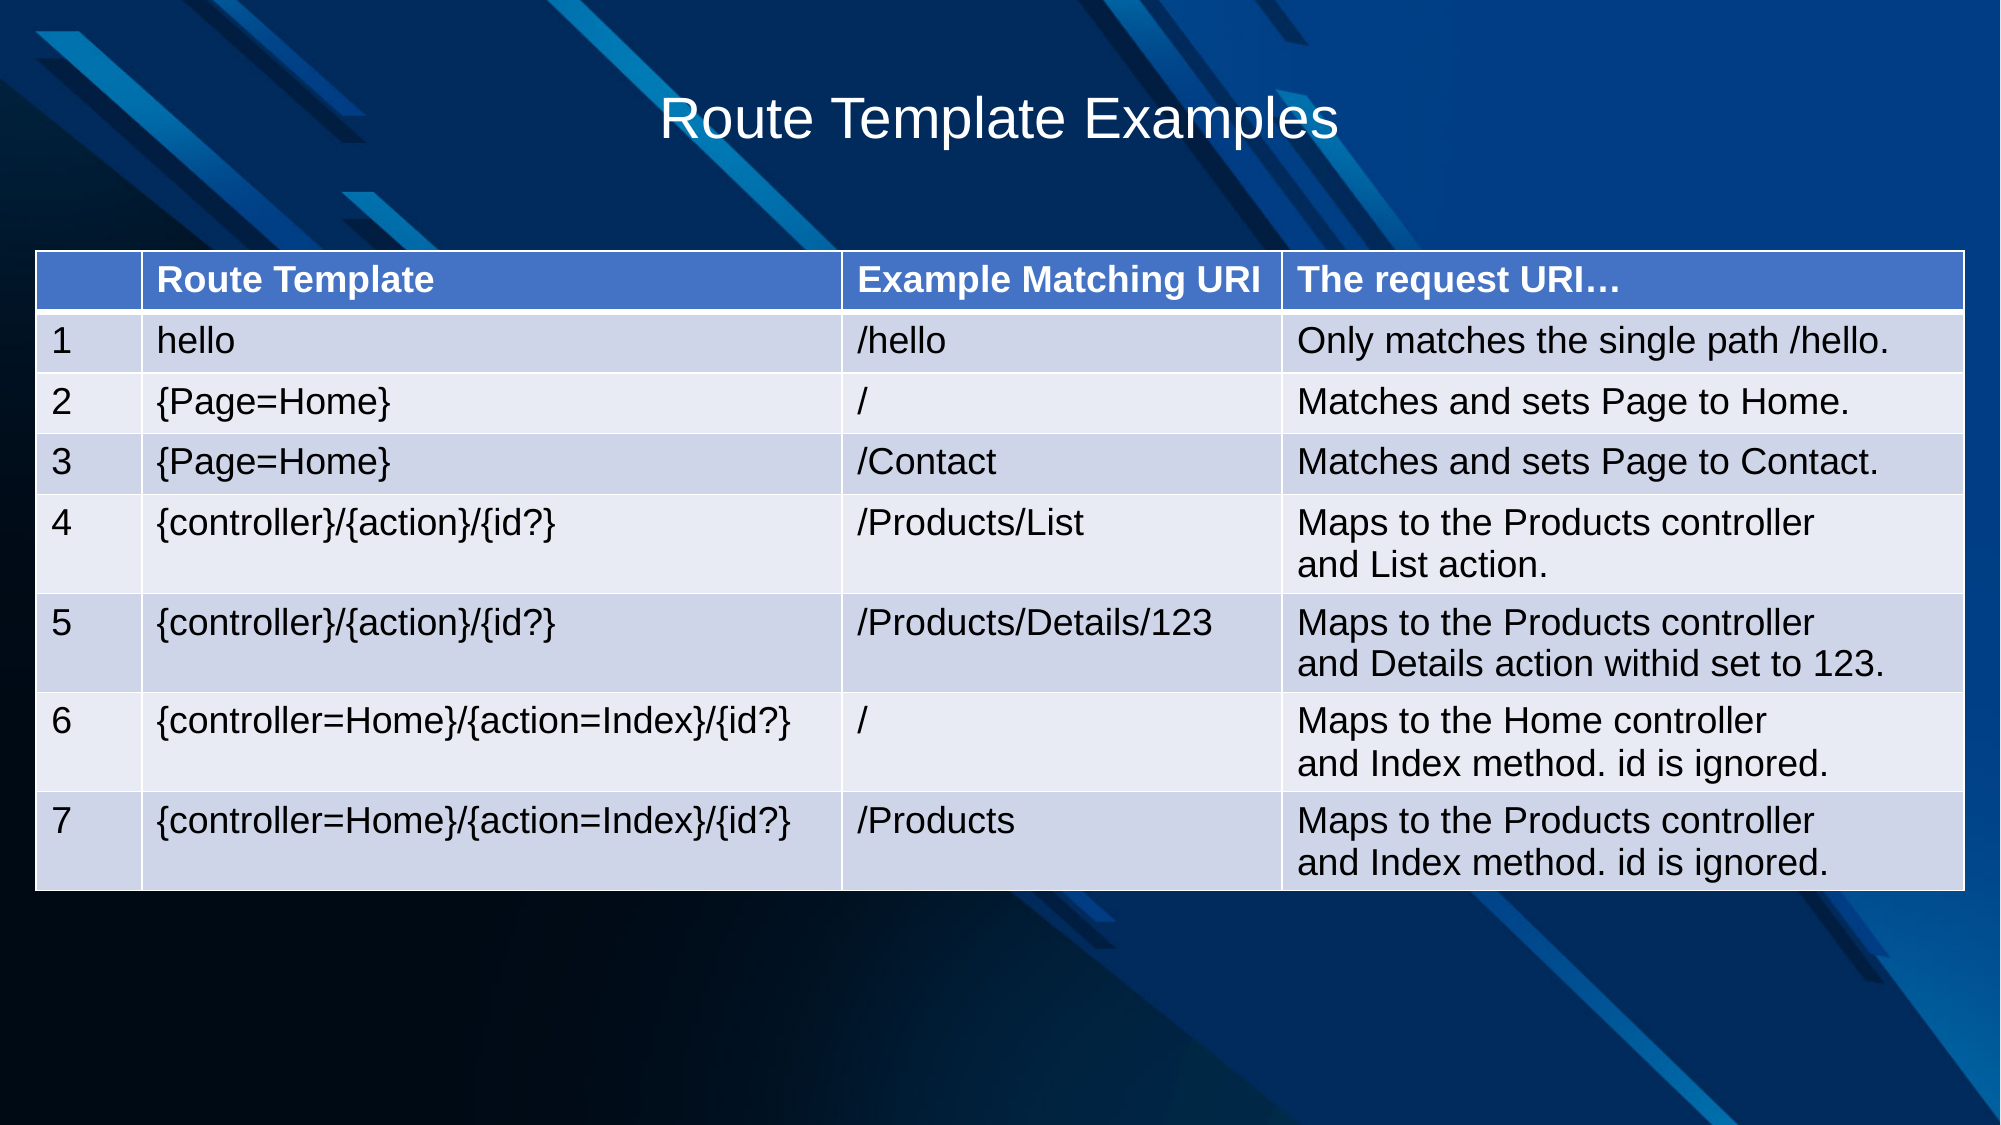

# Route Template Examples
|  | Route Template | Example Matching URI | The request URI… |
| --- | --- | --- | --- |
| 1 | hello | /hello | Only matches the single path /hello. |
| 2 | {Page=Home} | / | Matches and sets Page to Home. |
| 3 | {Page=Home} | /Contact | Matches and sets Page to Contact. |
| 4 | {controller}/{action}/{id?} | /Products/List | Maps to the Products controller and List action. |
| 5 | {controller}/{action}/{id?} | /Products/Details/123 | Maps to the Products controller and Details action withid set to 123. |
| 6 | {controller=Home}/{action=Index}/{id?} | / | Maps to the Home controller and Index method. id is ignored. |
| 7 | {controller=Home}/{action=Index}/{id?} | /Products | Maps to the Products controller and Index method. id is ignored. |